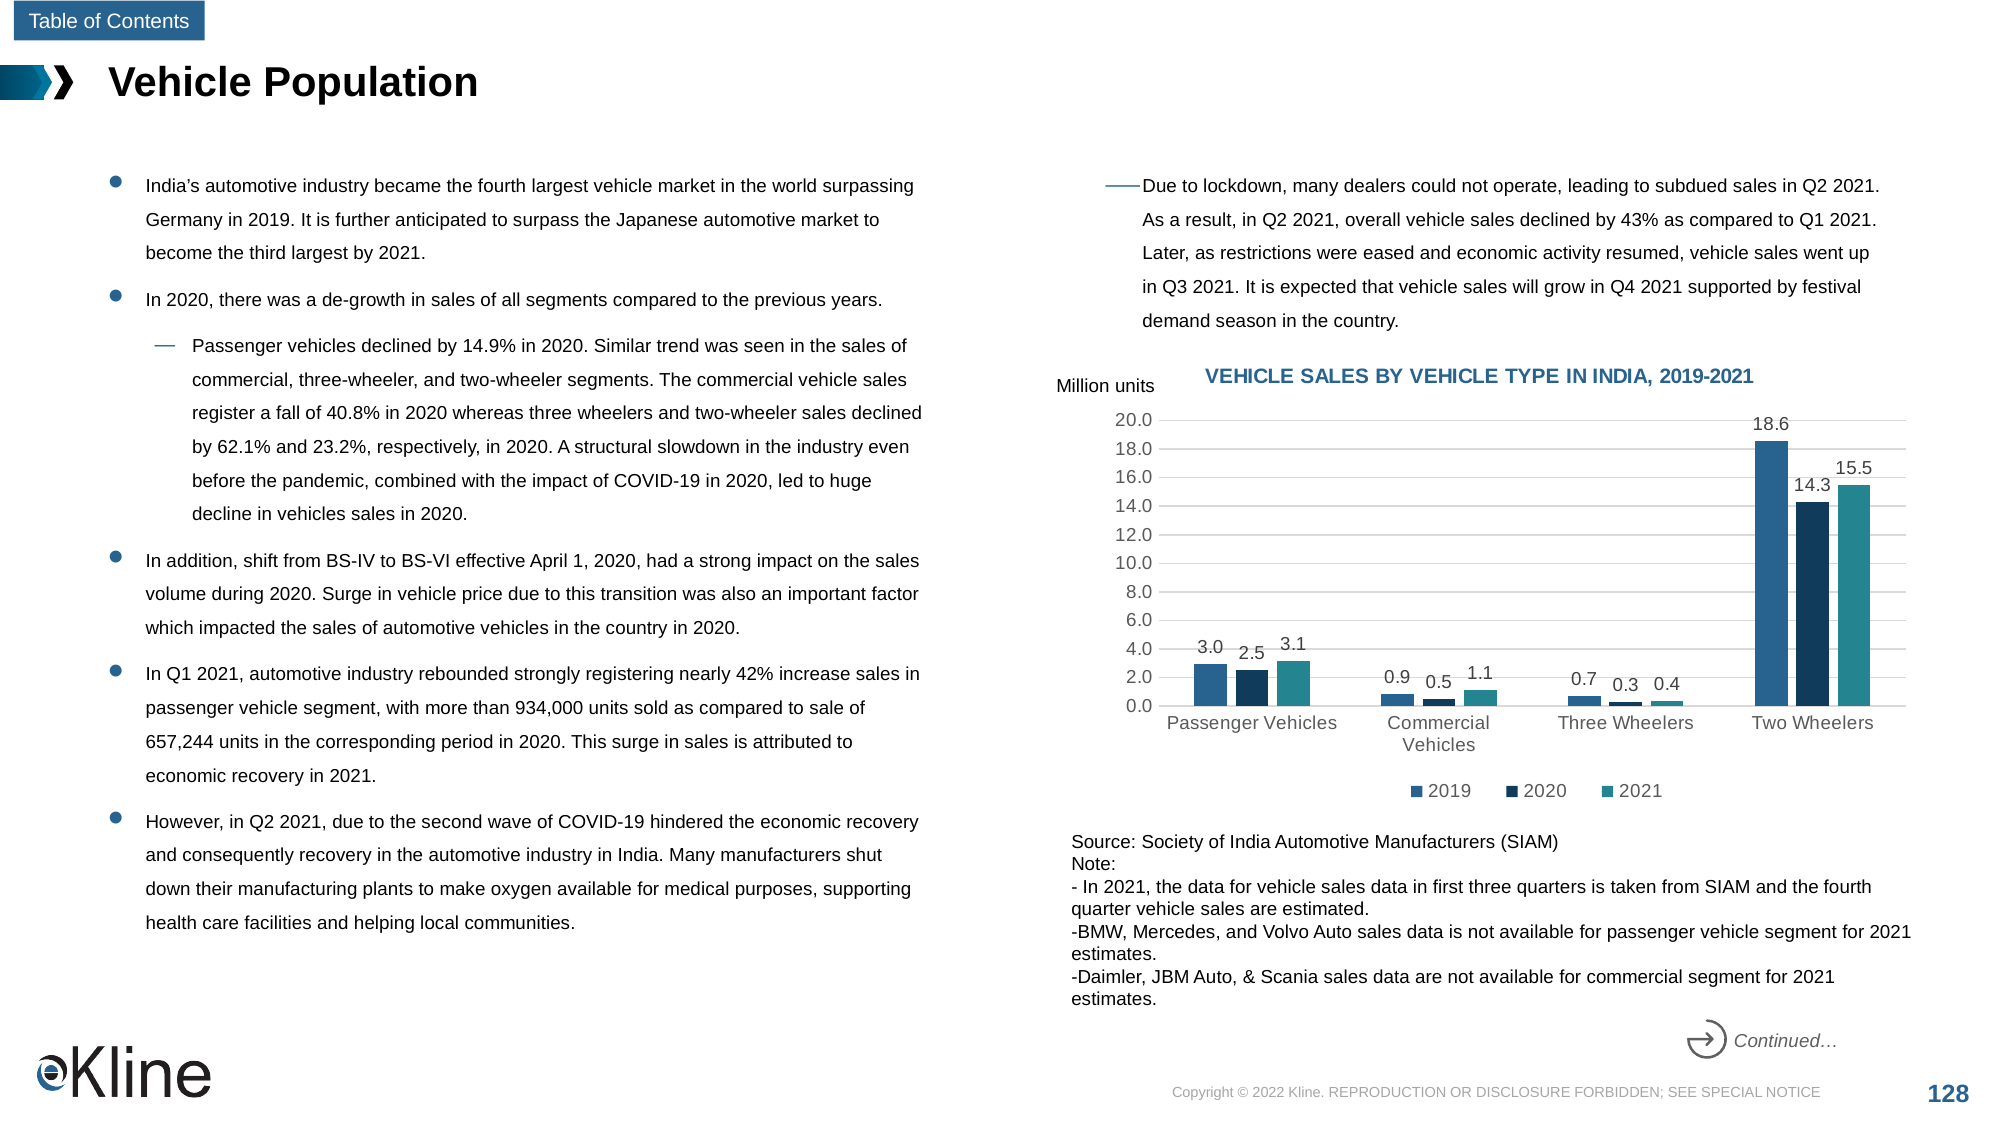

# Vehicle Population
India’s automotive industry became the fourth largest vehicle market in the world surpassing Germany in 2019. It is further anticipated to surpass the Japanese automotive market to become the third largest by 2021.
In 2020, there was a de-growth in sales of all segments compared to the previous years.
Passenger vehicles declined by 14.9% in 2020. Similar trend was seen in the sales of commercial, three-wheeler, and two-wheeler segments. The commercial vehicle sales register a fall of 40.8% in 2020 whereas three wheelers and two-wheeler sales declined by 62.1% and 23.2%, respectively, in 2020. A structural slowdown in the industry even before the pandemic, combined with the impact of COVID-19 in 2020, led to huge decline in vehicles sales in 2020.
In addition, shift from BS-IV to BS-VI effective April 1, 2020, had a strong impact on the sales volume during 2020. Surge in vehicle price due to this transition was also an important factor which impacted the sales of automotive vehicles in the country in 2020.
In Q1 2021, automotive industry rebounded strongly registering nearly 42% increase sales in passenger vehicle segment, with more than 934,000 units sold as compared to sale of 657,244 units in the corresponding period in 2020. This surge in sales is attributed to economic recovery in 2021.
However, in Q2 2021, due to the second wave of COVID-19 hindered the economic recovery and consequently recovery in the automotive industry in India. Many manufacturers shut down their manufacturing plants to make oxygen available for medical purposes, supporting health care facilities and helping local communities.
Due to lockdown, many dealers could not operate, leading to subdued sales in Q2 2021. As a result, in Q2 2021, overall vehicle sales declined by 43% as compared to Q1 2021. Later, as restrictions were eased and economic activity resumed, vehicle sales went up in Q3 2021. It is expected that vehicle sales will grow in Q4 2021 supported by festival demand season in the country.

### Chart: VEHICLE SALES BY VEHICLE TYPE IN INDIA, 2019-2021

| Category | 2019 | 2020 | 2021 |
|---|---|---|---|
| Passenger Vehicles | 2.96047 | 2.519767 | 3.1266946648935026 |
| Commercial Vehicles | 0.854656 | 0.505545 | 1.1073456851064973 |
| Three Wheelers | 0.687446 | 0.260342 | 0.36300174 |
| Two Wheelers | 18.566849 | 14.268239 | 15.471506210000001 |
Million units
Source: Society of India Automotive Manufacturers (SIAM)
Note:
- In 2021, the data for vehicle sales data in first three quarters is taken from SIAM and the fourth quarter vehicle sales are estimated.
-BMW, Mercedes, and Volvo Auto sales data is not available for passenger vehicle segment for 2021 estimates.
-Daimler, JBM Auto, & Scania sales data are not available for commercial segment for 2021 estimates.

Continued…